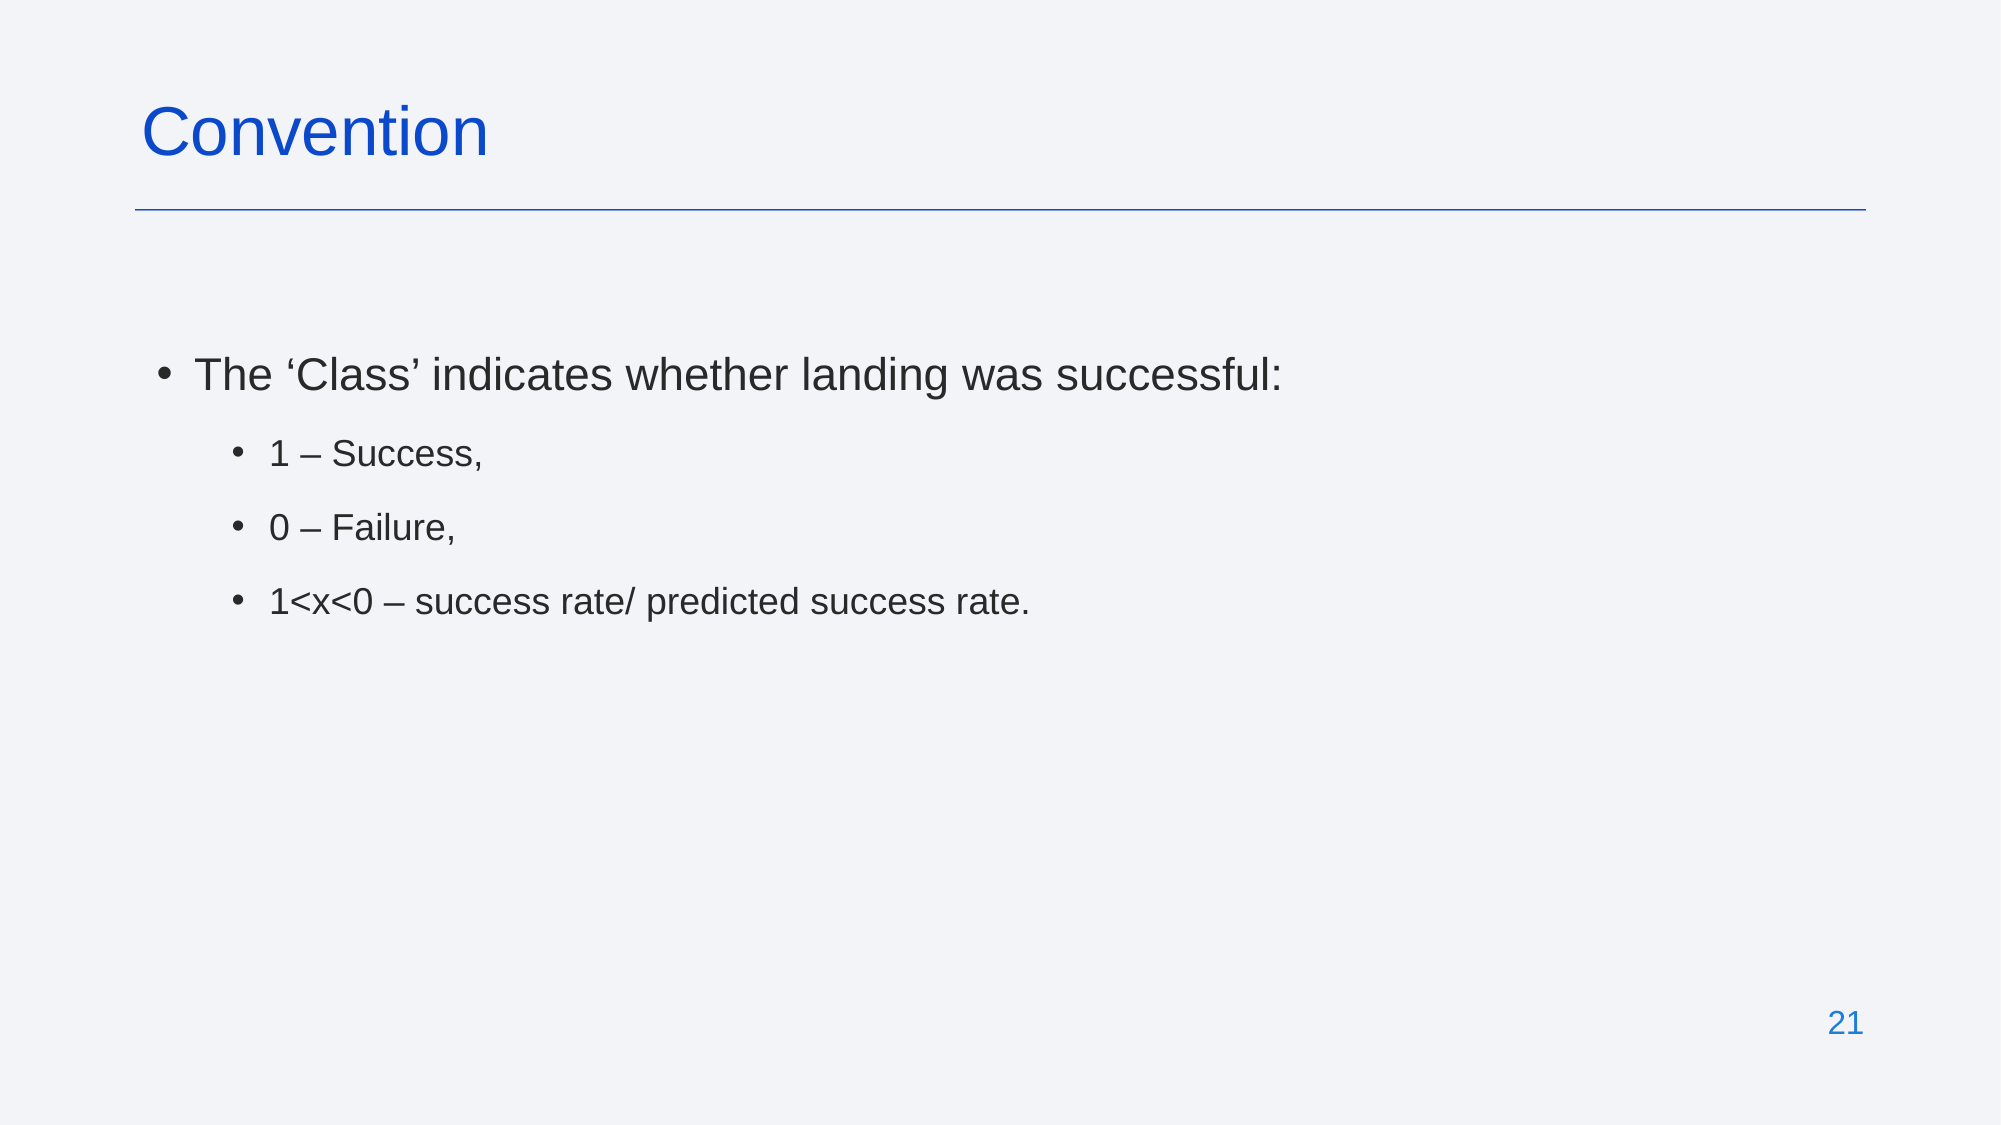

Convention
The ‘Class’ indicates whether landing was successful:
1 – Success,
0 – Failure,
1<x<0 – success rate/ predicted success rate.
21